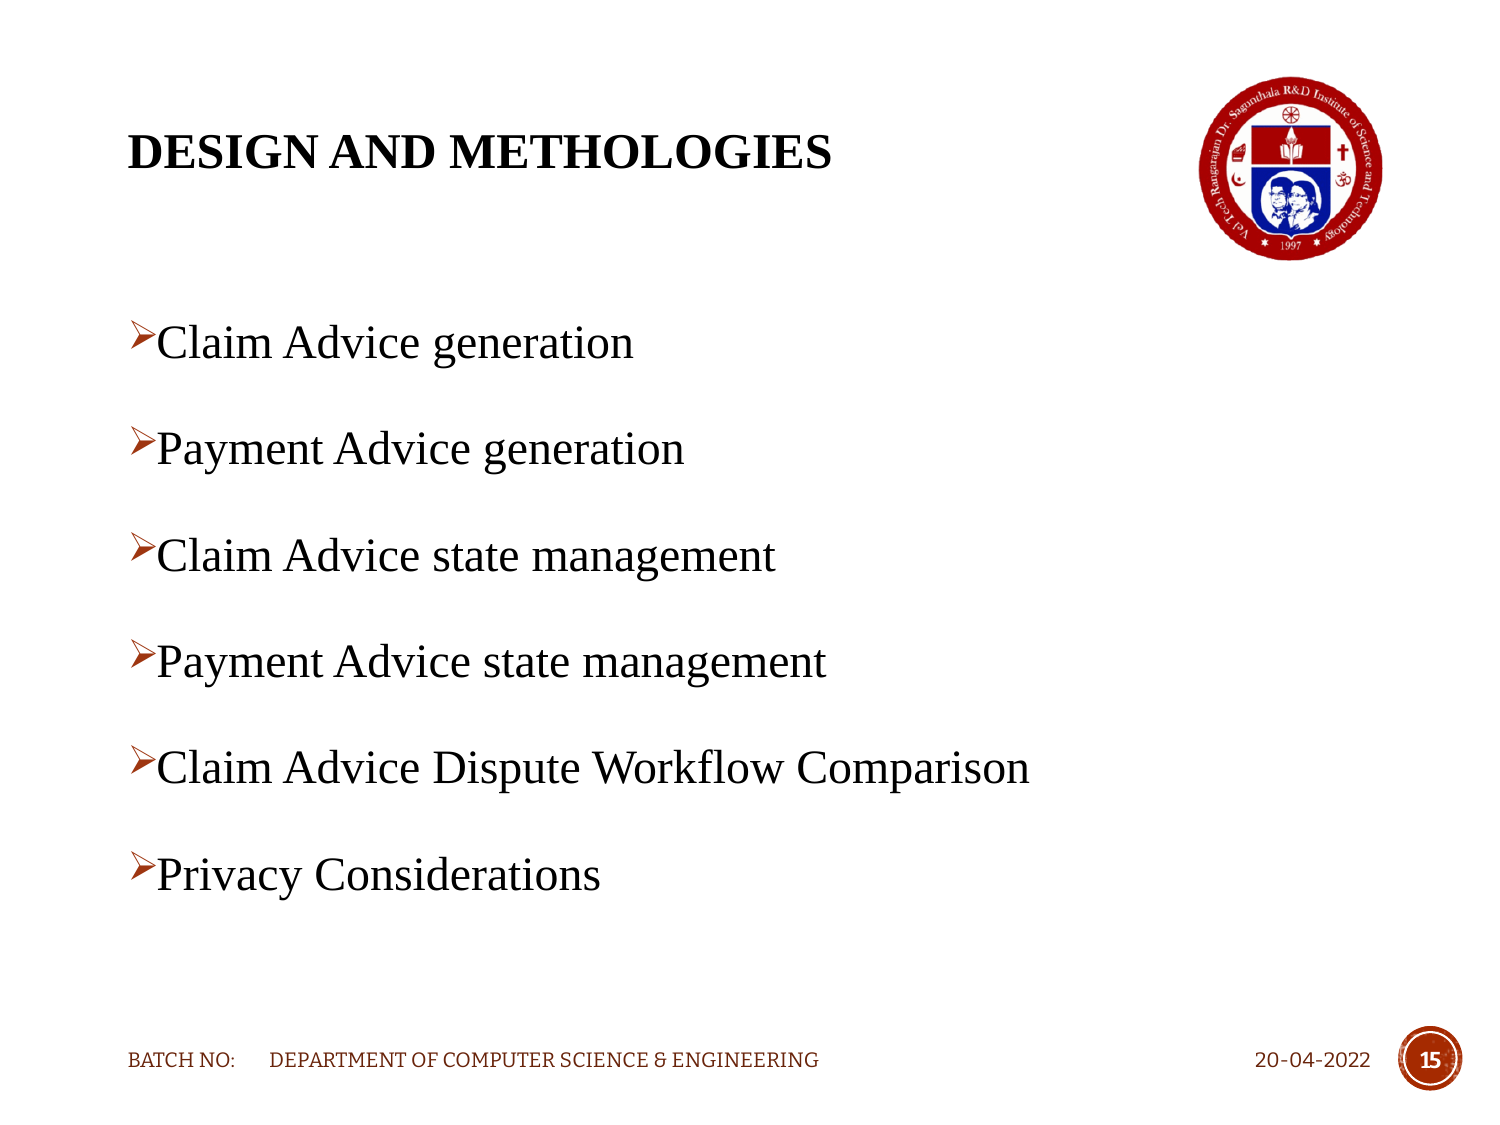

# DESIGN AND METHOLOGIES
Claim Advice generation
Payment Advice generation
Claim Advice state management
Payment Advice state management
Claim Advice Dispute Workflow Comparison
Privacy Considerations
BATCH NO:        DEPARTMENT OF COMPUTER SCIENCE & ENGINEERING
20-04-2022
15